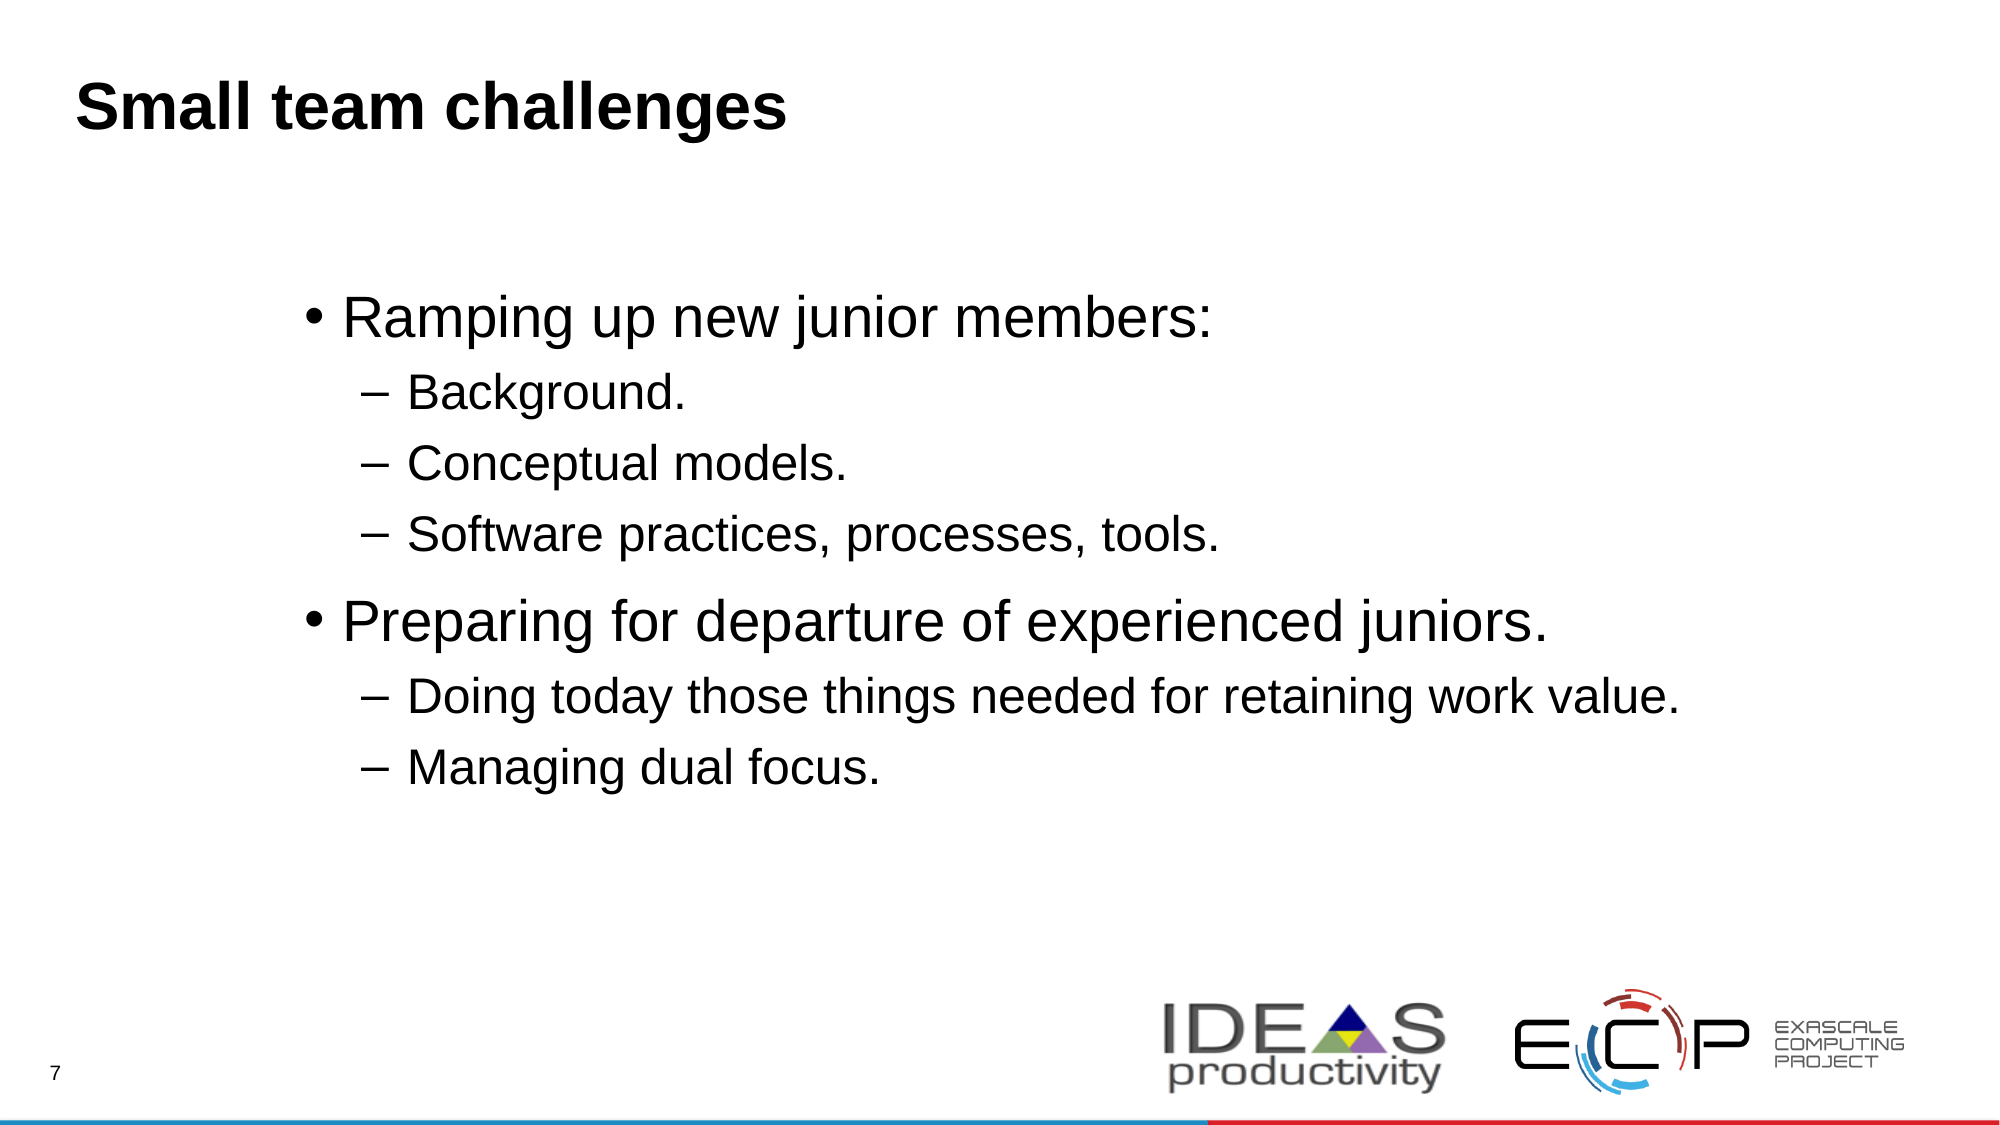

# Small team challenges
Ramping up new junior members:
Background.
Conceptual models.
Software practices, processes, tools.
Preparing for departure of experienced juniors.
Doing today those things needed for retaining work value.
Managing dual focus.